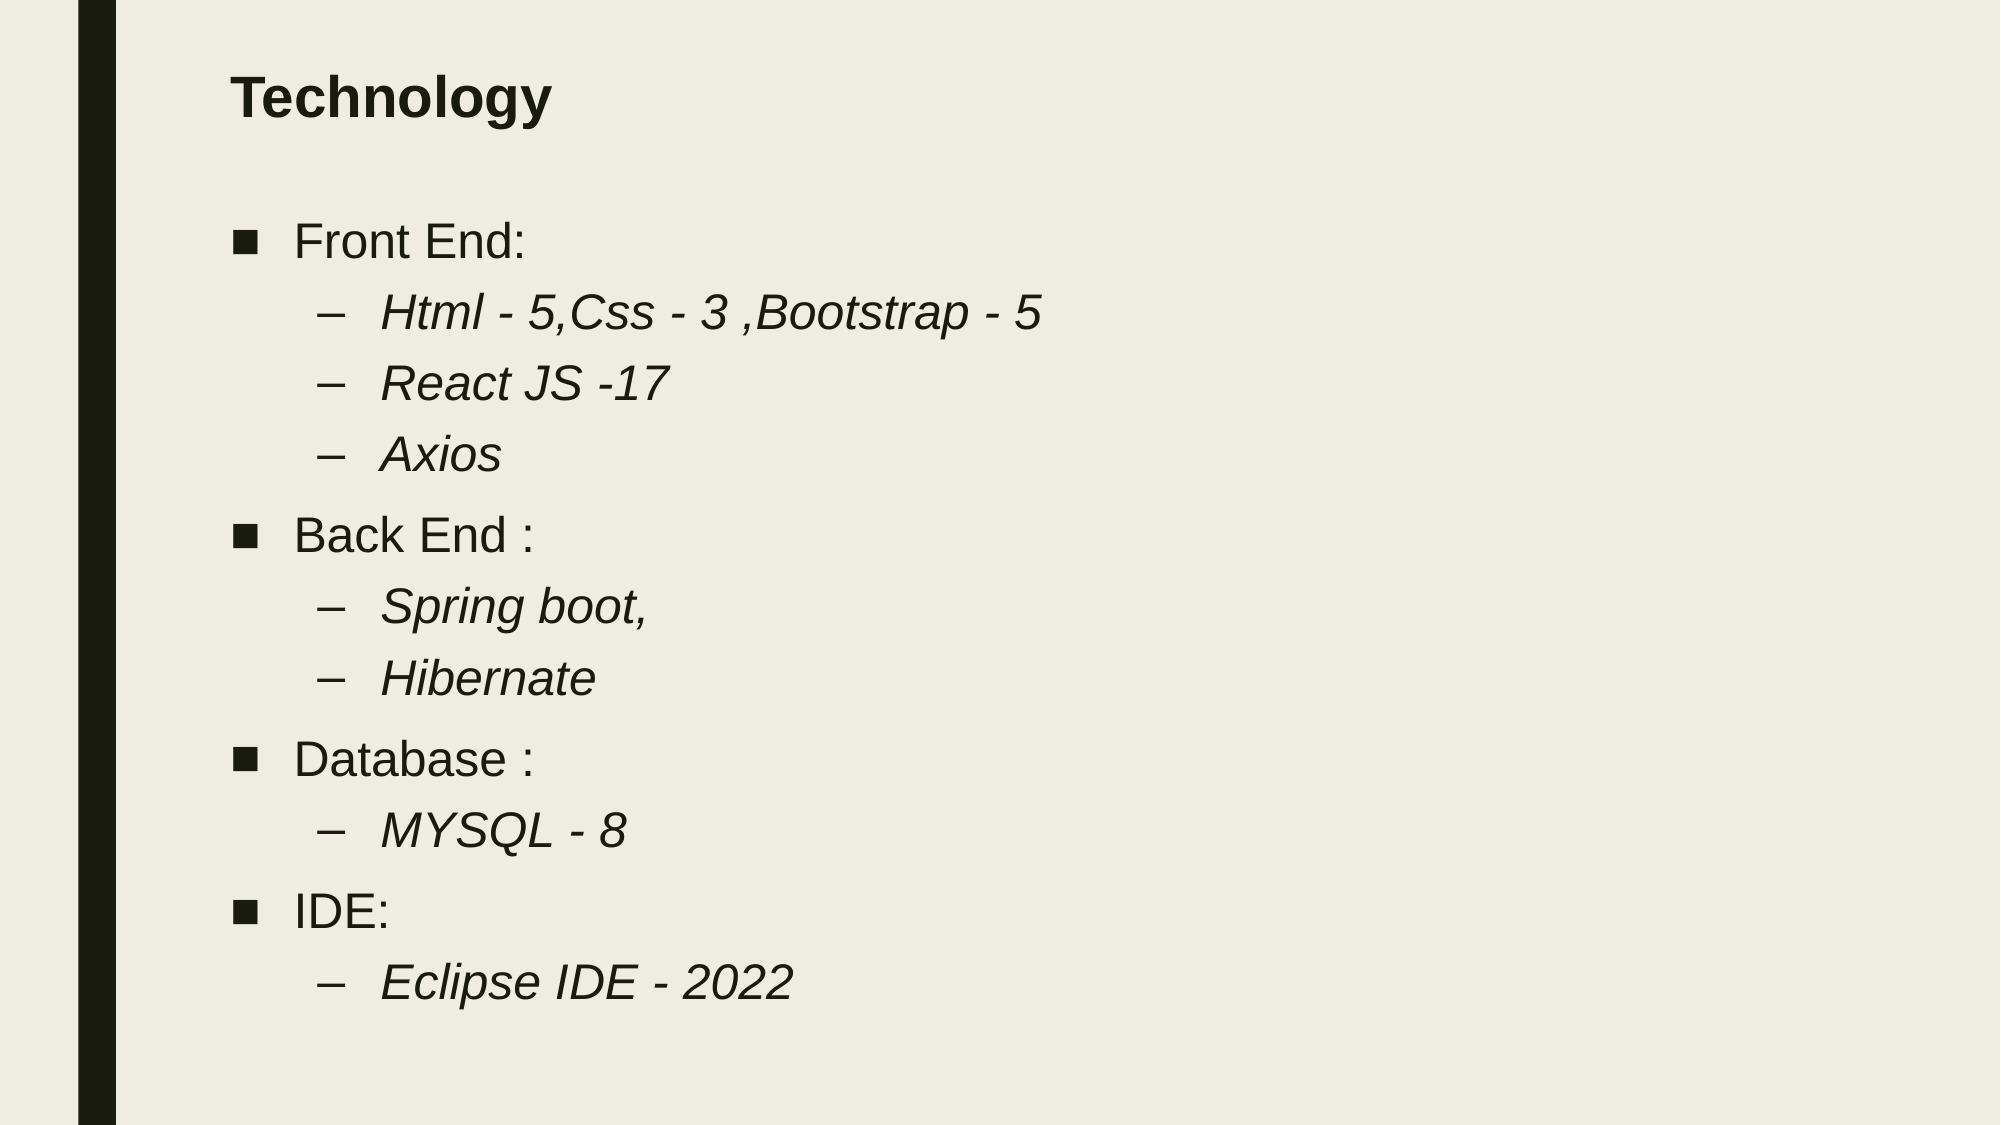

# Technology
Front End:
Html - 5,Css - 3 ,Bootstrap - 5
React JS -17
Axios
Back End :
Spring boot,
Hibernate
Database :
MYSQL - 8
IDE:
Eclipse IDE - 2022